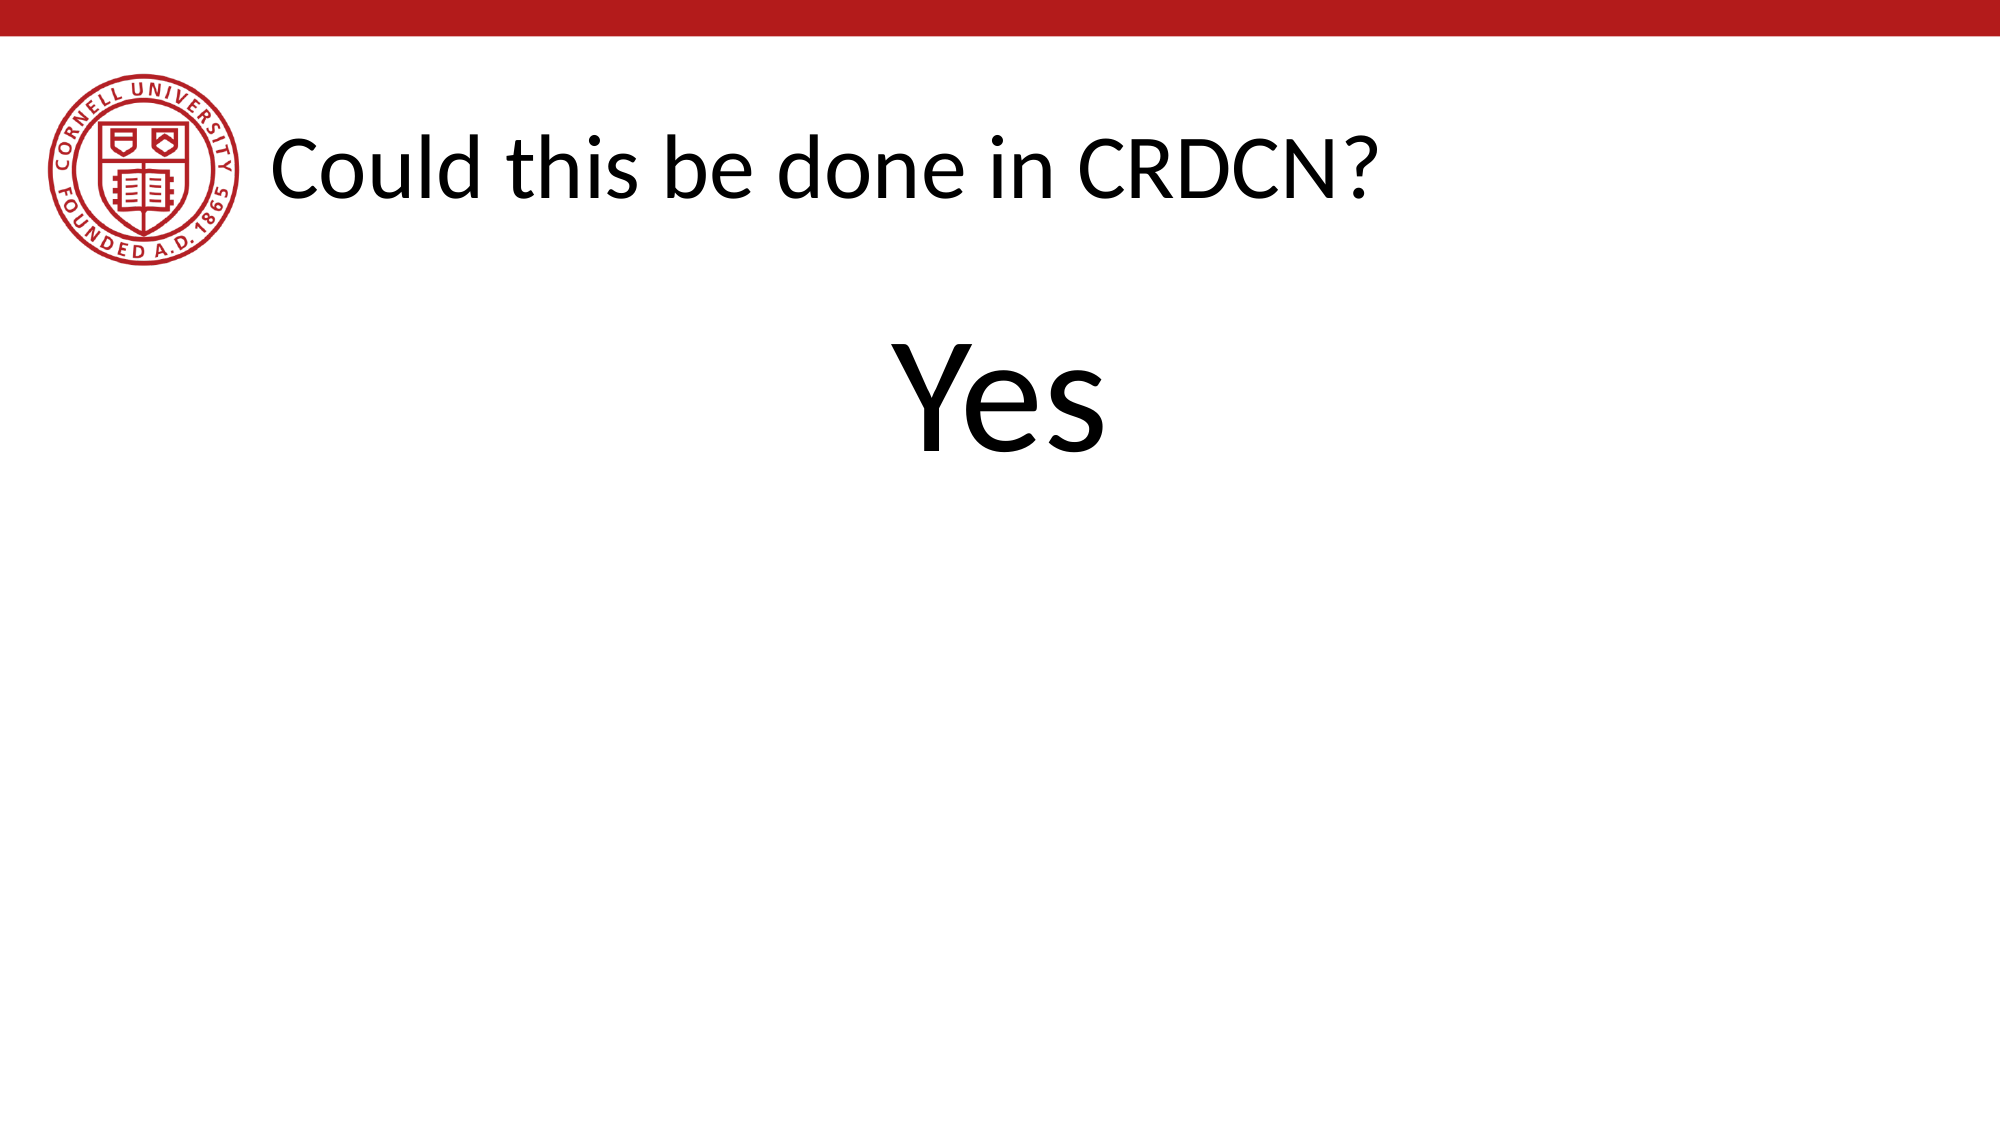

# Could this be done in CRDCN?
Yes